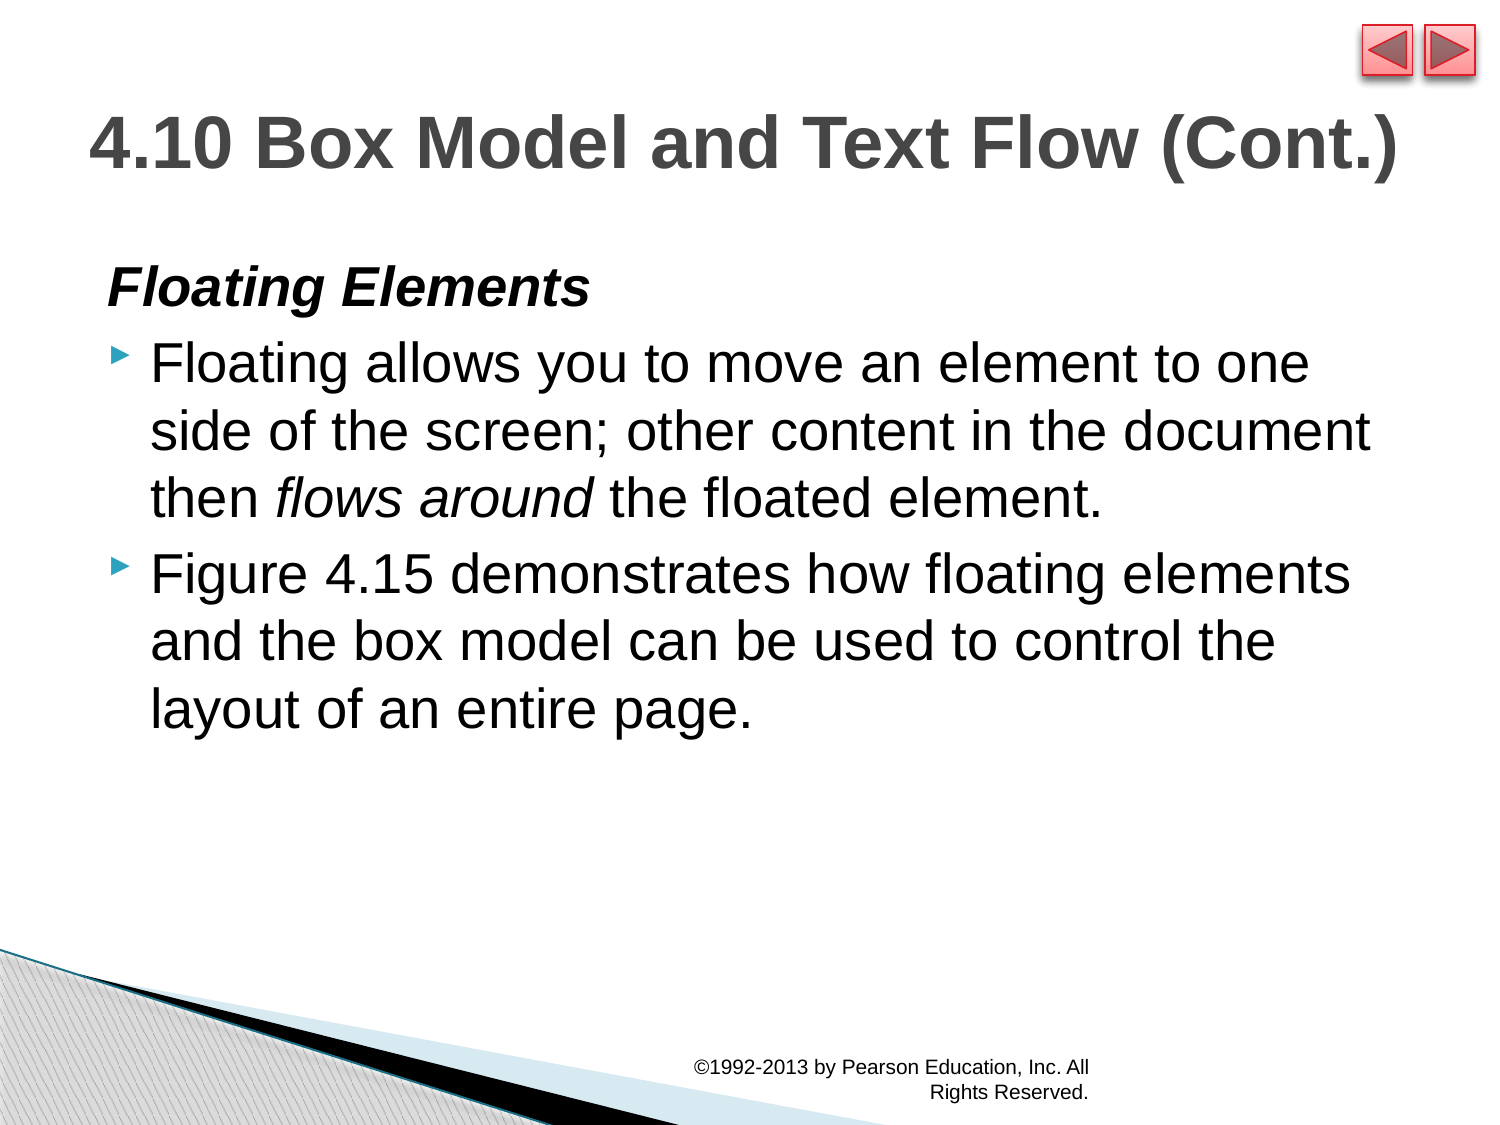

# 4.10 Box Model and Text Flow (Cont.)
Floating Elements
Floating allows you to move an element to one side of the screen; other content in the document then flows around the floated element.
Figure 4.15 demonstrates how floating elements and the box model can be used to control the layout of an entire page.
©1992-2013 by Pearson Education, Inc. All Rights Reserved.